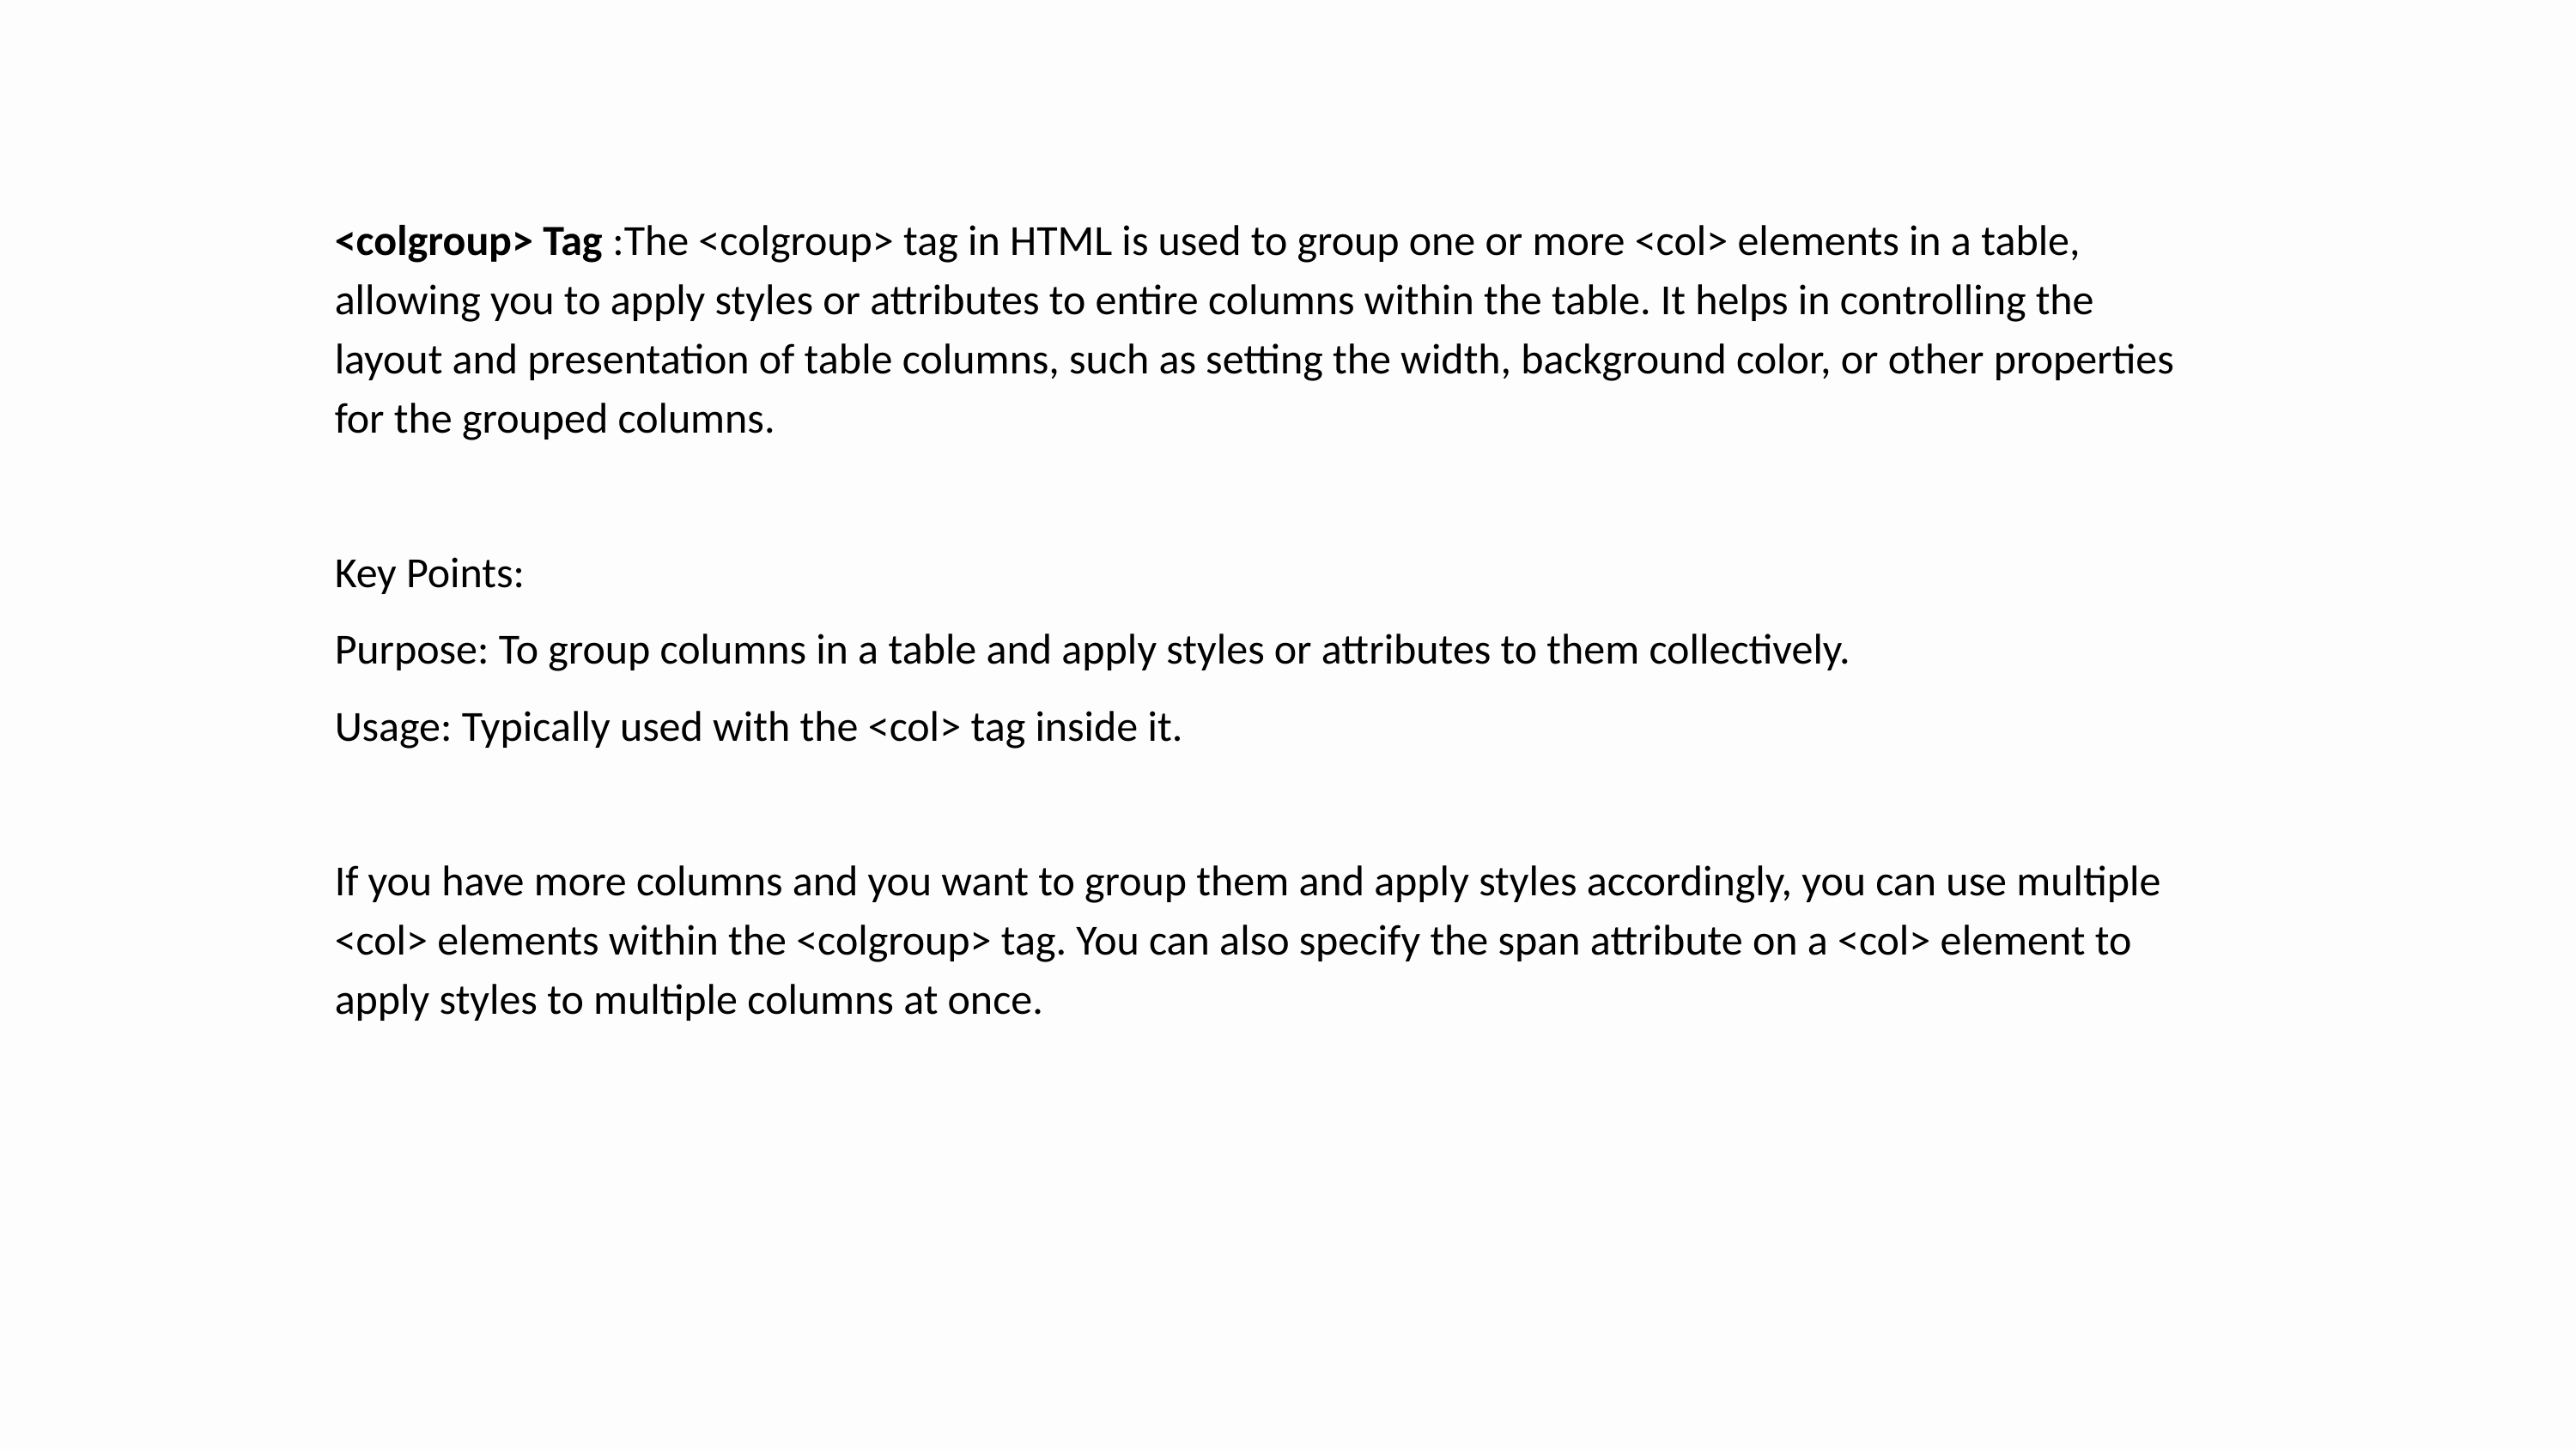

<colgroup> Tag :The <colgroup> tag in HTML is used to group one or more <col> elements in a table, allowing you to apply styles or attributes to entire columns within the table. It helps in controlling the layout and presentation of table columns, such as setting the width, background color, or other properties for the grouped columns.

Key Points:
Purpose: To group columns in a table and apply styles or attributes to them collectively.
Usage: Typically used with the <col> tag inside it.

If you have more columns and you want to group them and apply styles accordingly, you can use multiple <col> elements within the <colgroup> tag. You can also specify the span attribute on a <col> element to apply styles to multiple columns at once.